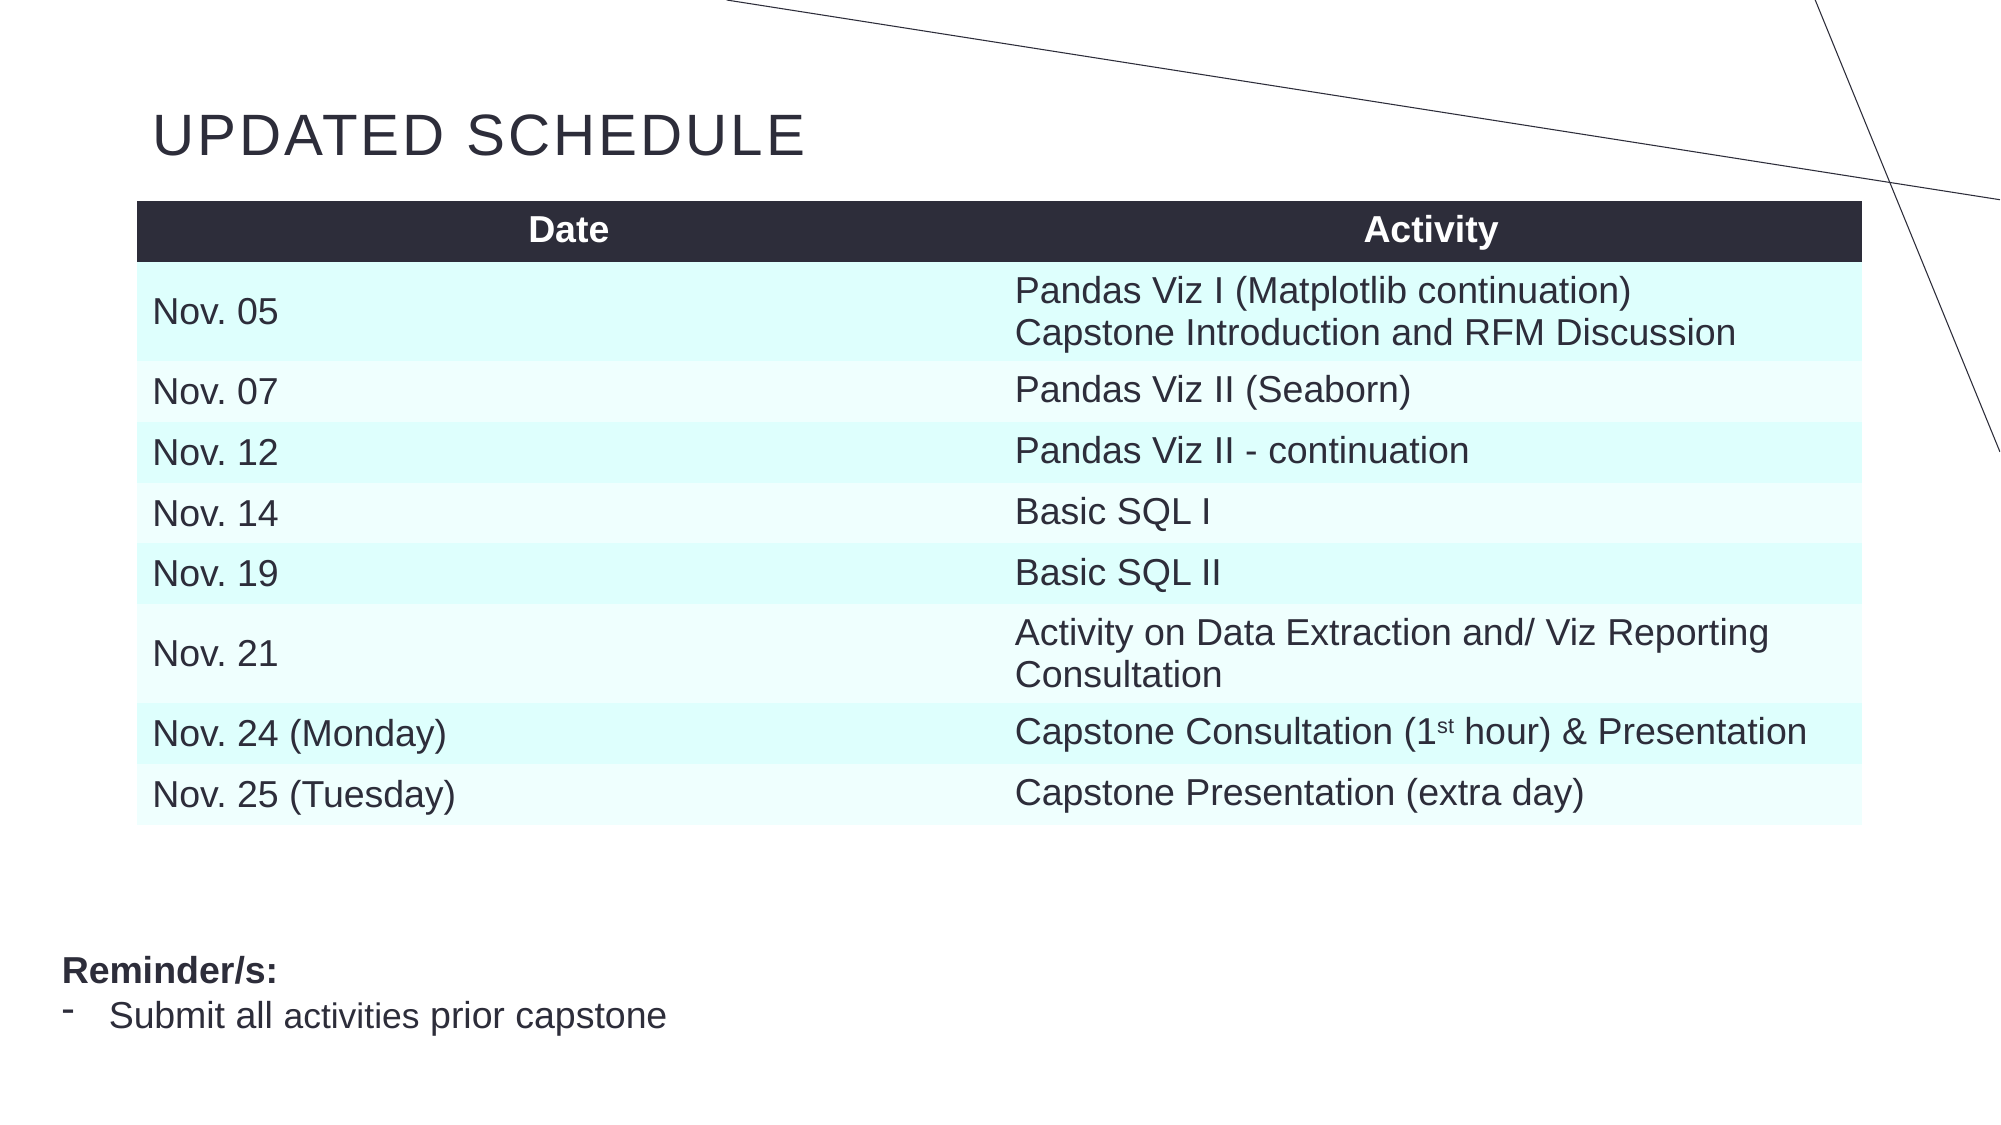

# Updated Schedule
| Date | Activity |
| --- | --- |
| Nov. 05 | Pandas Viz I (Matplotlib continuation) Capstone Introduction and RFM Discussion |
| Nov. 07 | Pandas Viz II (Seaborn) |
| Nov. 12 | Pandas Viz II - continuation |
| Nov. 14 | Basic SQL I |
| Nov. 19 | Basic SQL II |
| Nov. 21 | Activity on Data Extraction and/ Viz Reporting Consultation |
| Nov. 24 (Monday) | Capstone Consultation (1st hour) & Presentation |
| Nov. 25 (Tuesday) | Capstone Presentation (extra day) |
Reminder/s:
Submit all activities prior capstone